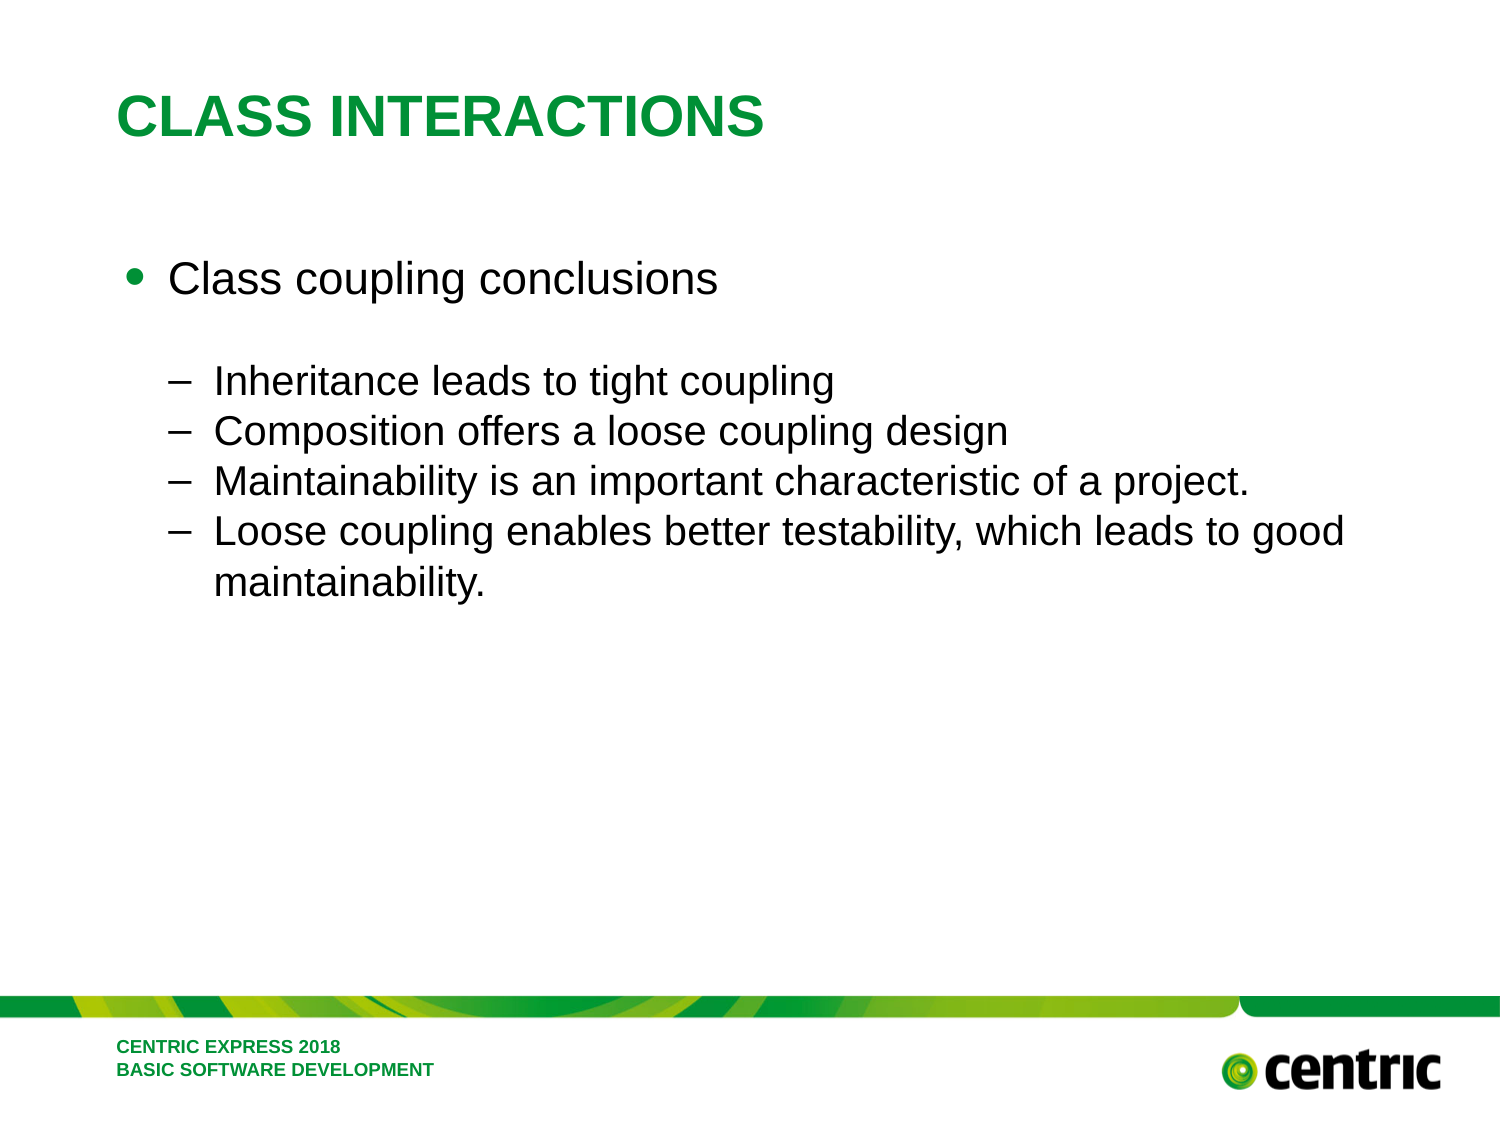

# Class INTERACTIONS
Class coupling conclusions

Inheritance leads to tight coupling
Composition offers a loose coupling design
Maintainability is an important characteristic of a project.
Loose coupling enables better testability, which leads to good maintainability.
CENTRIC EXPRESS 2018                               BASIC SOFTWARE DEVELOPMENT
February 26, 2018